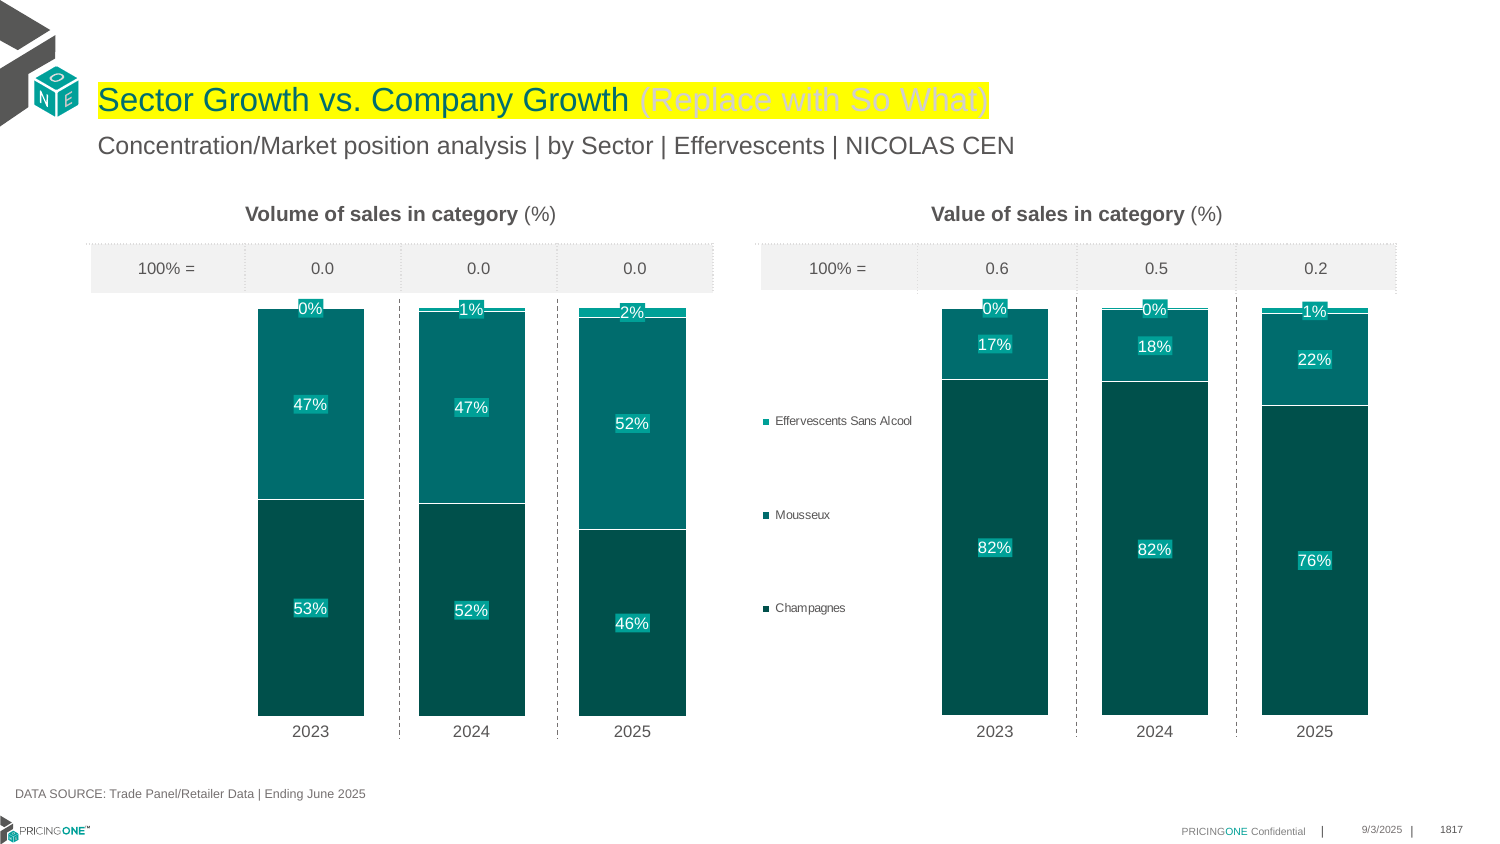

# Sector Growth vs. Company Growth (Replace with So What)
Concentration/Market position analysis | by Sector | Effervescents | NICOLAS CEN
| Volume of sales in category (%) |  |  |  |
| --- | --- | --- | --- |
| 100% = | 0.0 | 0.0 | 0.0 |
| Value of sales in category (%) |  |  |  |
| --- | --- | --- | --- |
| 100% = | 0.6 | 0.5 | 0.2 |

### Chart

| Category | Champagnes | Mousseux | Effervescents Sans Alcool |
|---|---|---|---|
| 2023 | 0.5304908906882592 | 0.4655237854251012 | 0.003985323886639676 |
| 2024 | 0.5200566304860783 | 0.4705049551675319 | 0.009438414346389807 |
| 2025 | 0.4569512416168207 | 0.51857893782853 | 0.024469820554649267 |

### Chart

| Category | Champagnes | Mousseux | Effervescents Sans Alcool |
|---|---|---|---|
| 2023 | 0.8242437404421279 | 0.1741292721991476 | 0.0016269873587244708 |
| 2024 | 0.8183343576904079 | 0.17711448038701844 | 0.004551161922573687 |
| 2025 | 0.7619134170522142 | 0.2232099581405596 | 0.014876624807226261 |
DATA SOURCE: Trade Panel/Retailer Data | Ending June 2025

9/3/2025
1817